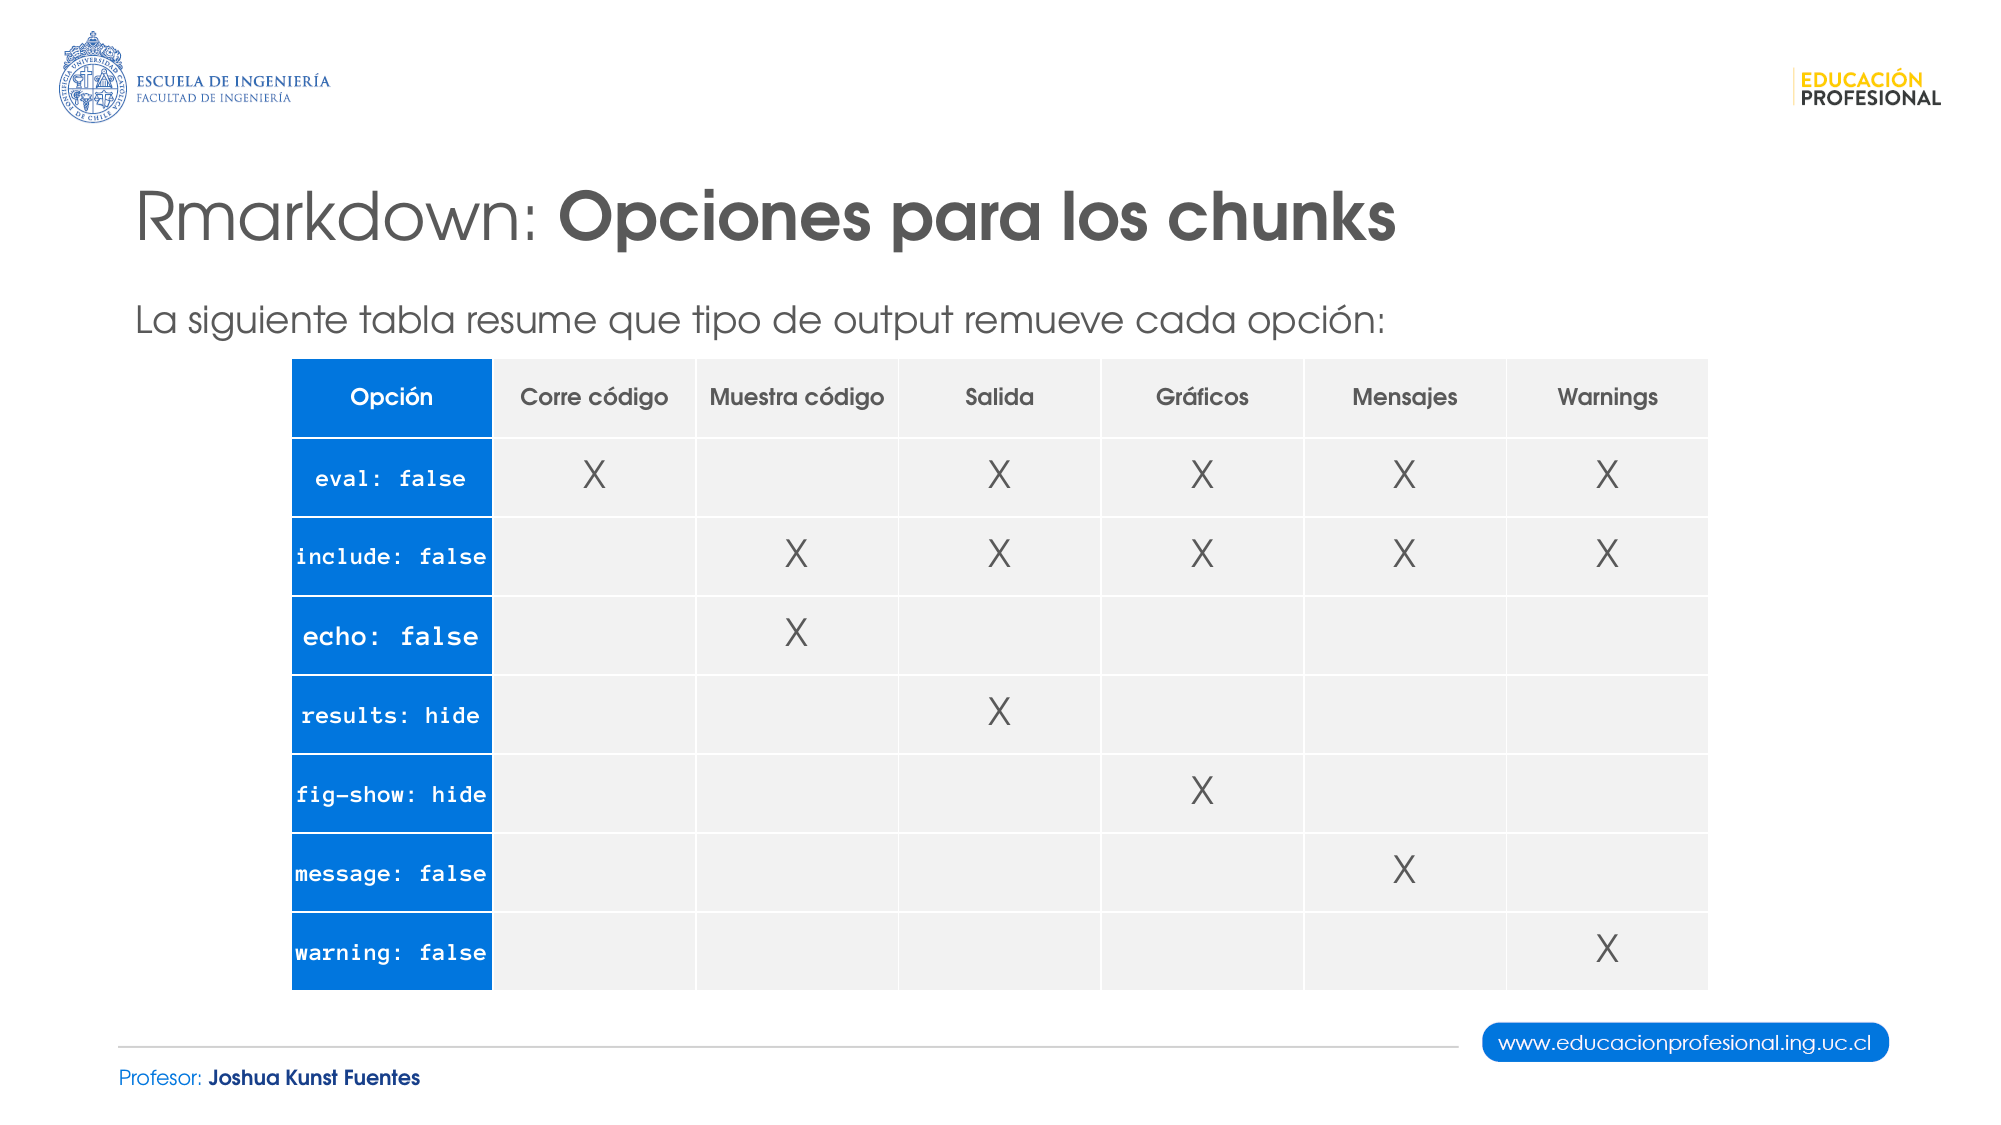

Rmarkdown: Opciones para los chunks
La siguiente tabla resume que tipo de output remueve cada opción:
| Opción | Corre código | Muestra código | Salida | Gráficos | Mensajes | Warnings |
| --- | --- | --- | --- | --- | --- | --- |
| eval: false | X |  | X | X | X | X |
| include: false |  | X | X | X | X | X |
| echo: false |  | X |  |  |  |  |
| results: hide |  |  | X |  |  |  |
| fig-show: hide |  |  |  | X |  |  |
| message: false |  |  |  |  | X |  |
| warning: false |  |  |  |  |  | X |